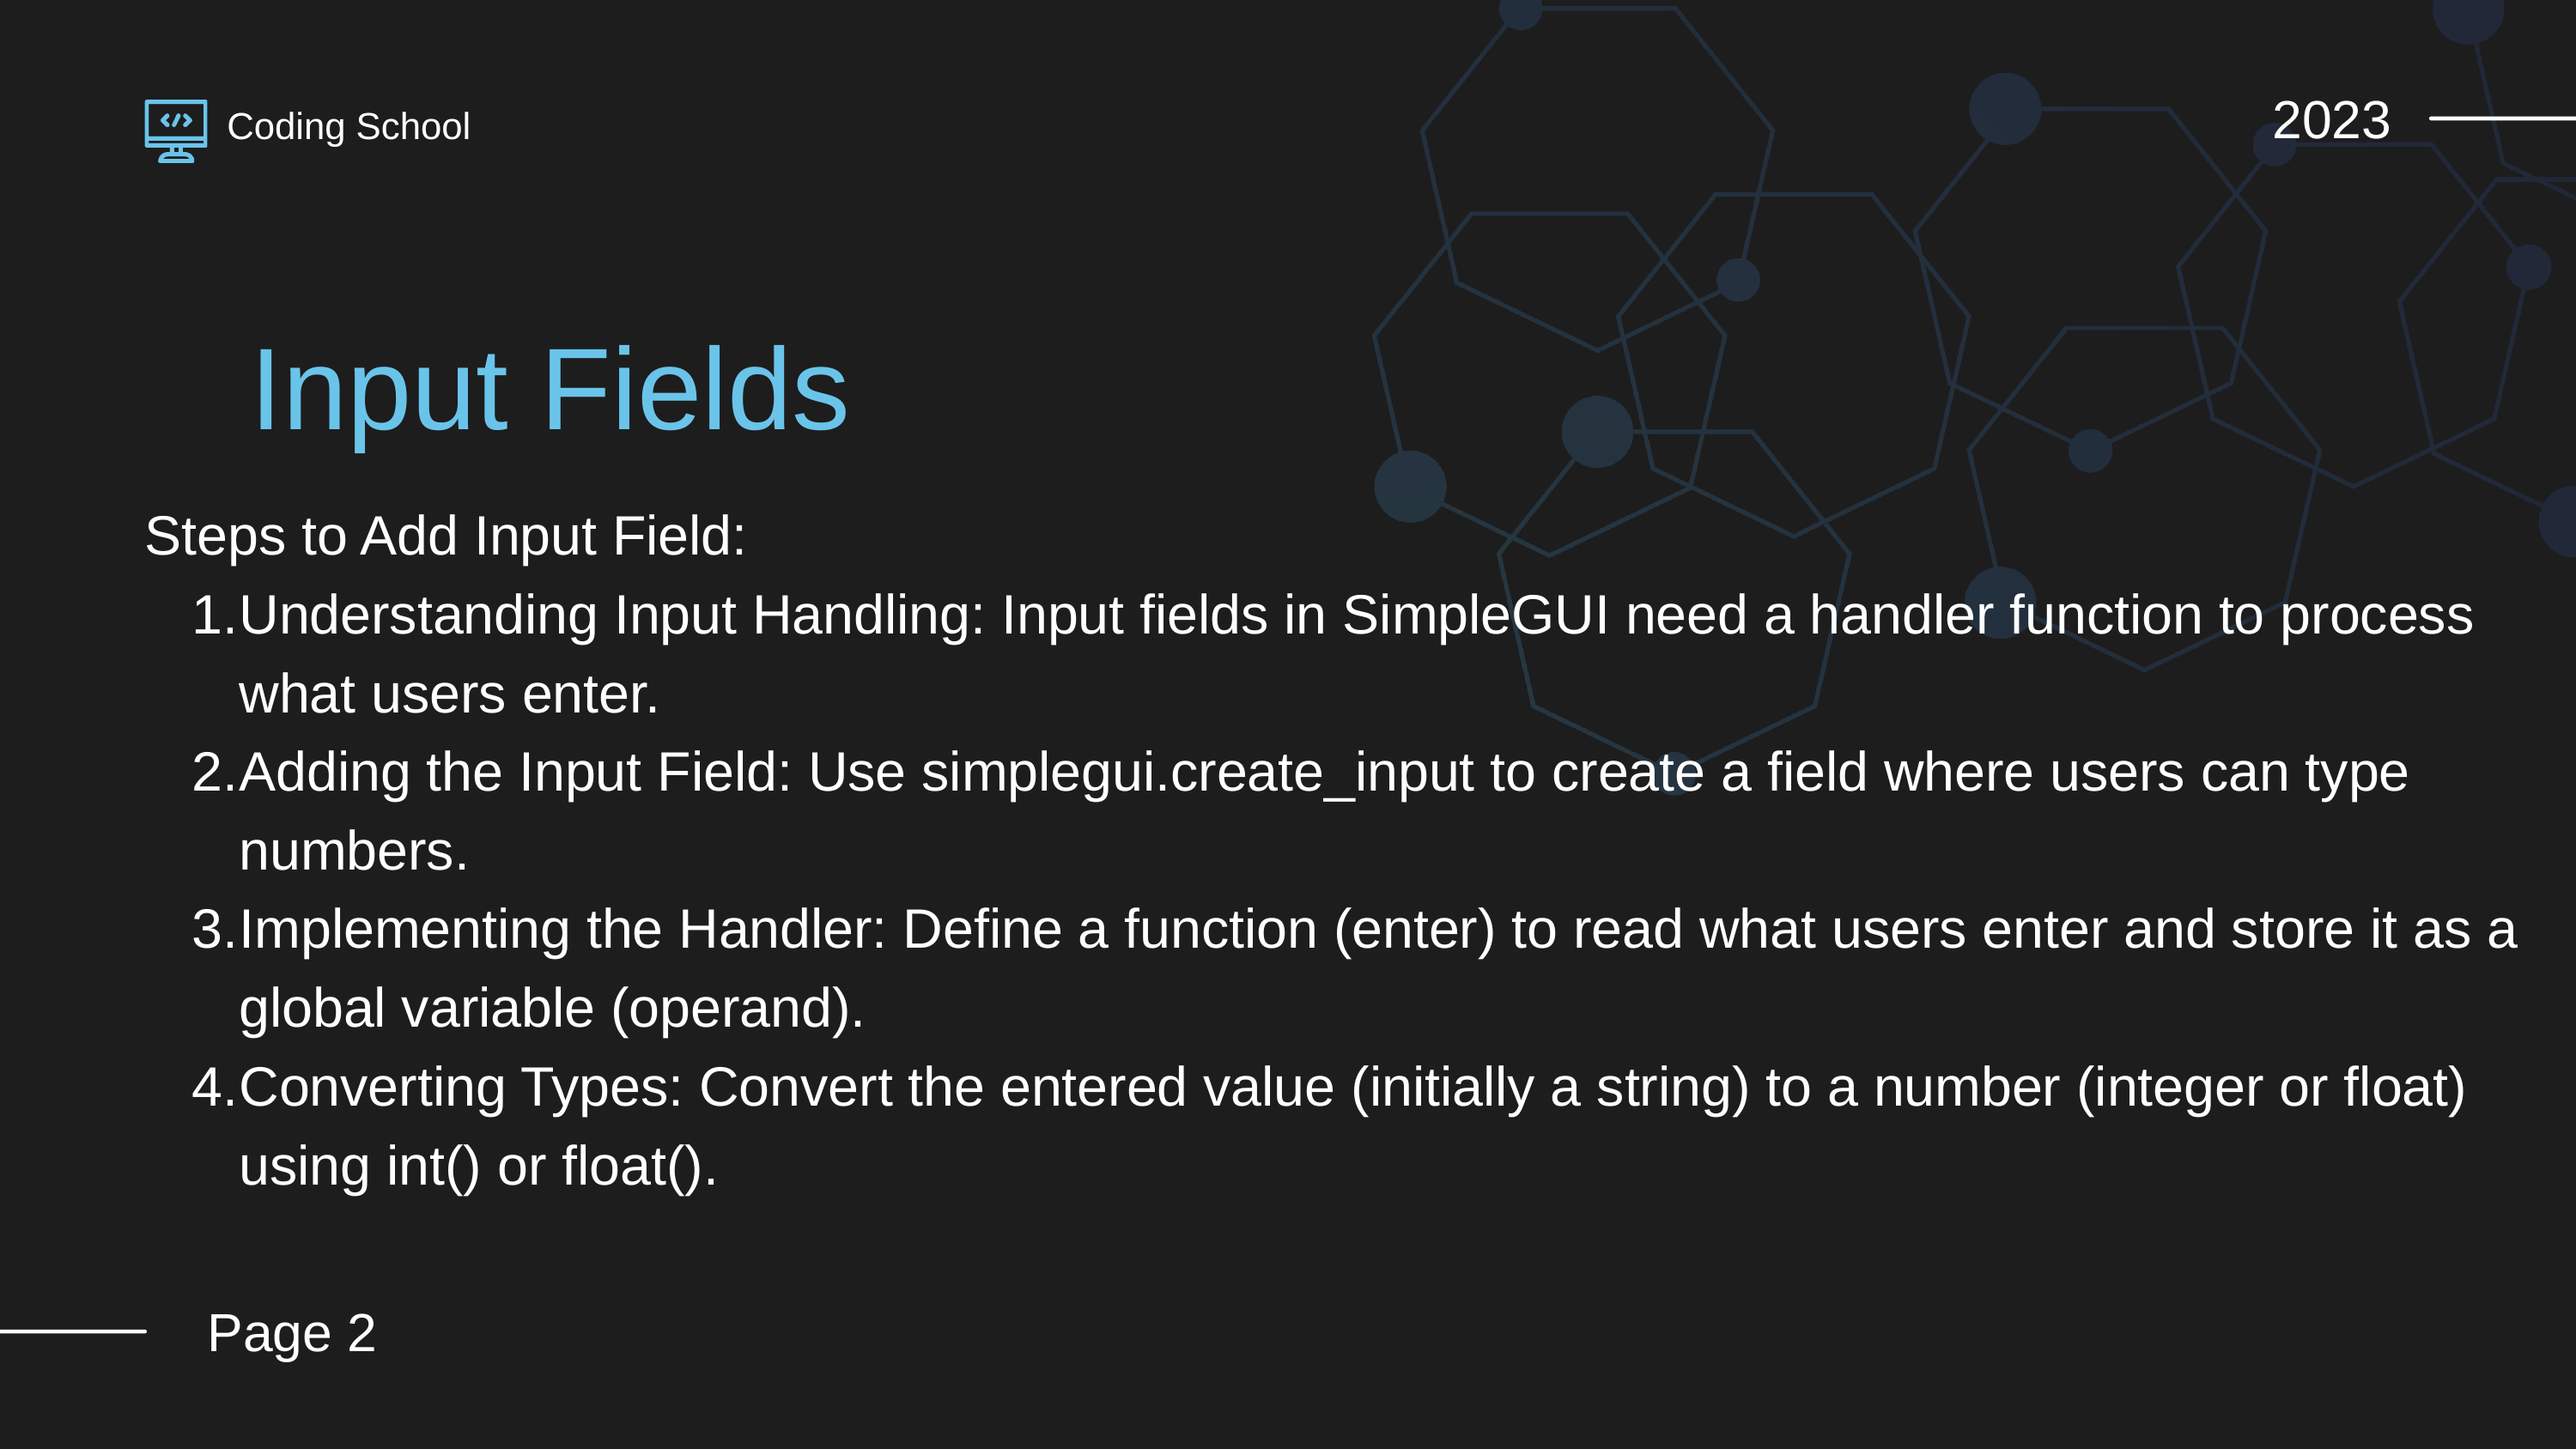

2023
Coding School

Input Fields
Steps to Add Input Field:
Understanding Input Handling: Input fields in SimpleGUI need a handler function to process what users enter.
Adding the Input Field: Use simplegui.create_input to create a field where users can type numbers.
Implementing the Handler: Define a function (enter) to read what users enter and store it as a global variable (operand).
Converting Types: Convert the entered value (initially a string) to a number (integer or float) using int() or float().

Page 2